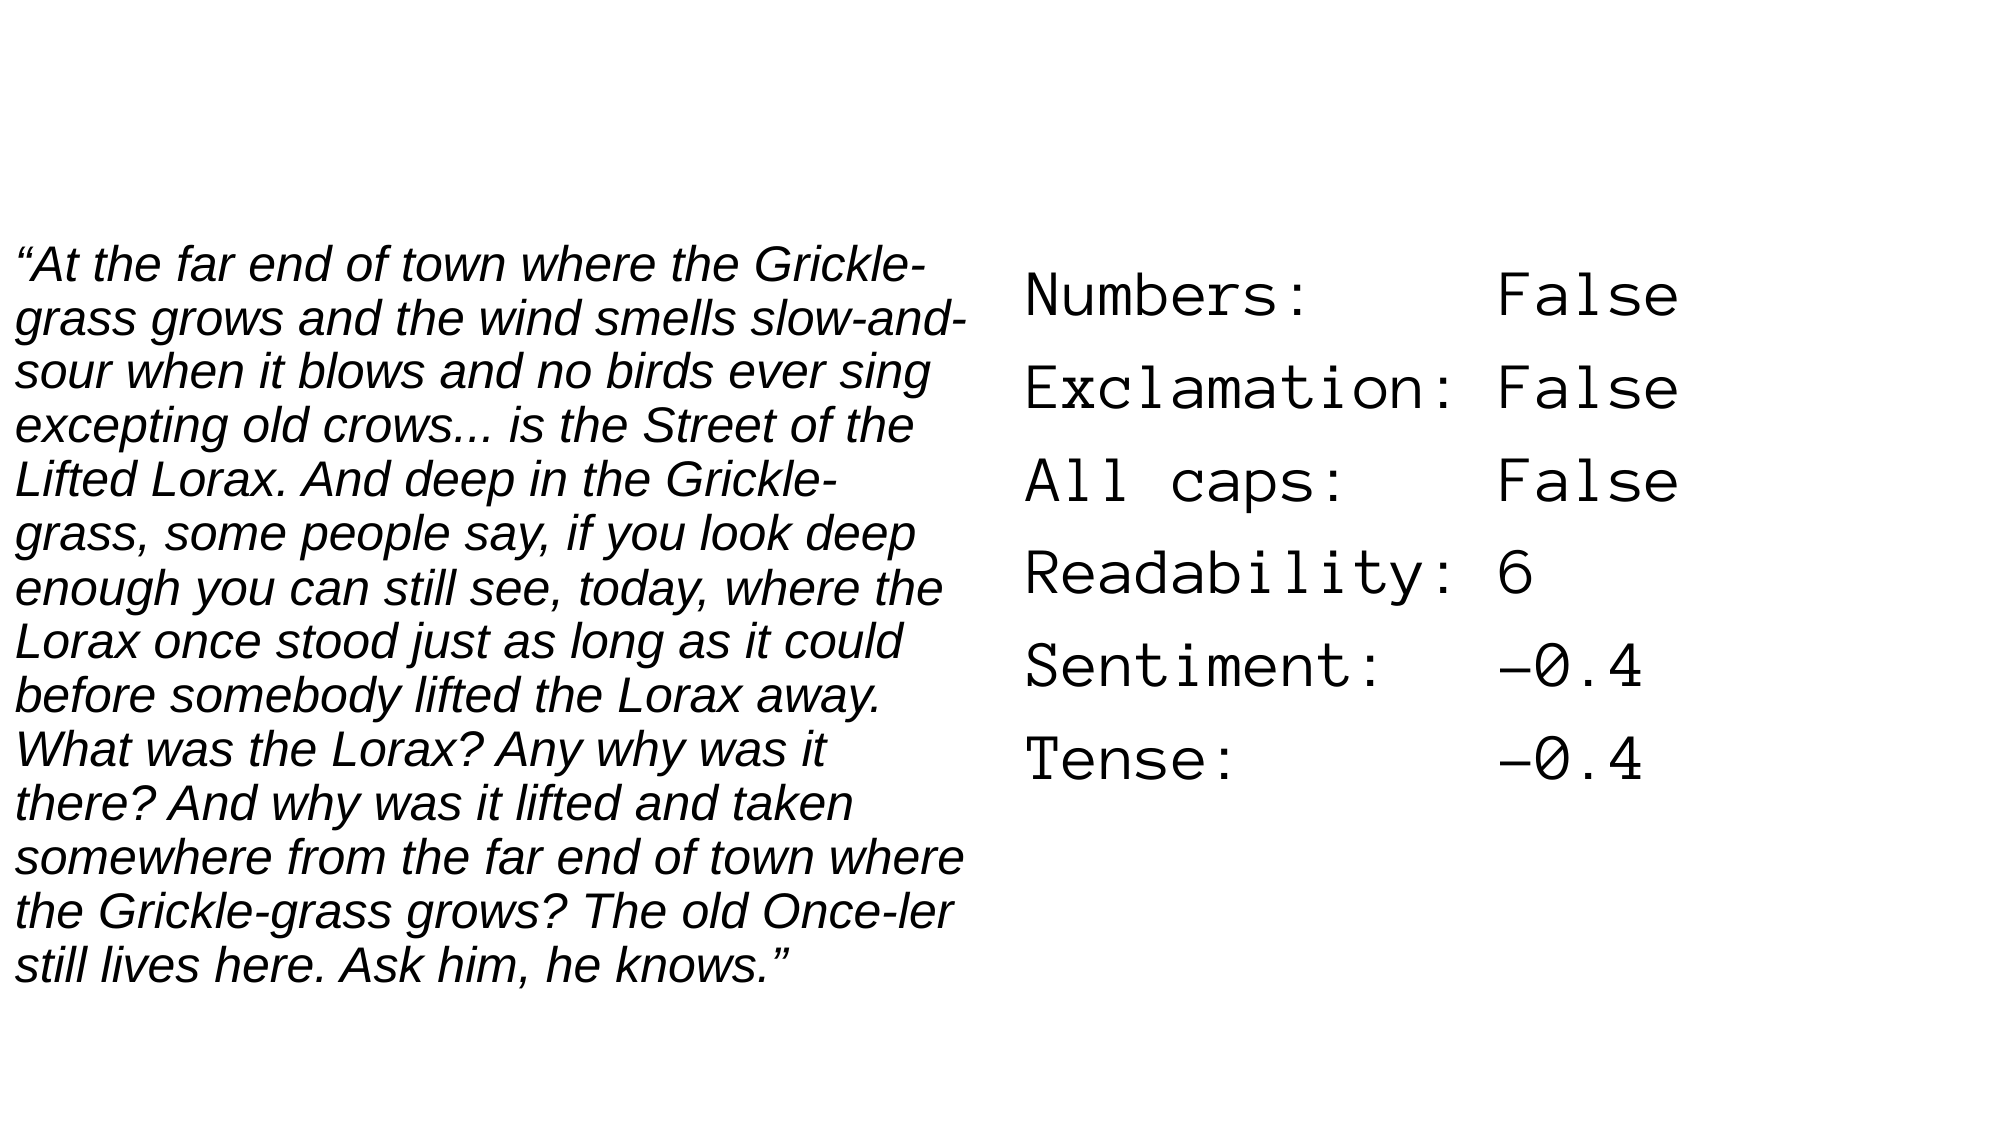

Numbers:     False
Exclamation: False
All caps:    False
Readability: 6
Sentiment:   -0.4
Tense:       -0.4

“At the far end of town where the Grickle-grass grows and the wind smells slow-and-sour when it blows and no birds ever sing excepting old crows... is the Street of the Lifted Lorax. And deep in the Grickle-grass, some people say, if you look deep enough you can still see, today, where the Lorax once stood just as long as it could before somebody lifted the Lorax away. What was the Lorax? Any why was it there? And why was it lifted and taken somewhere from the far end of town where the Grickle-grass grows? The old Once-ler still lives here. Ask him, he knows.”